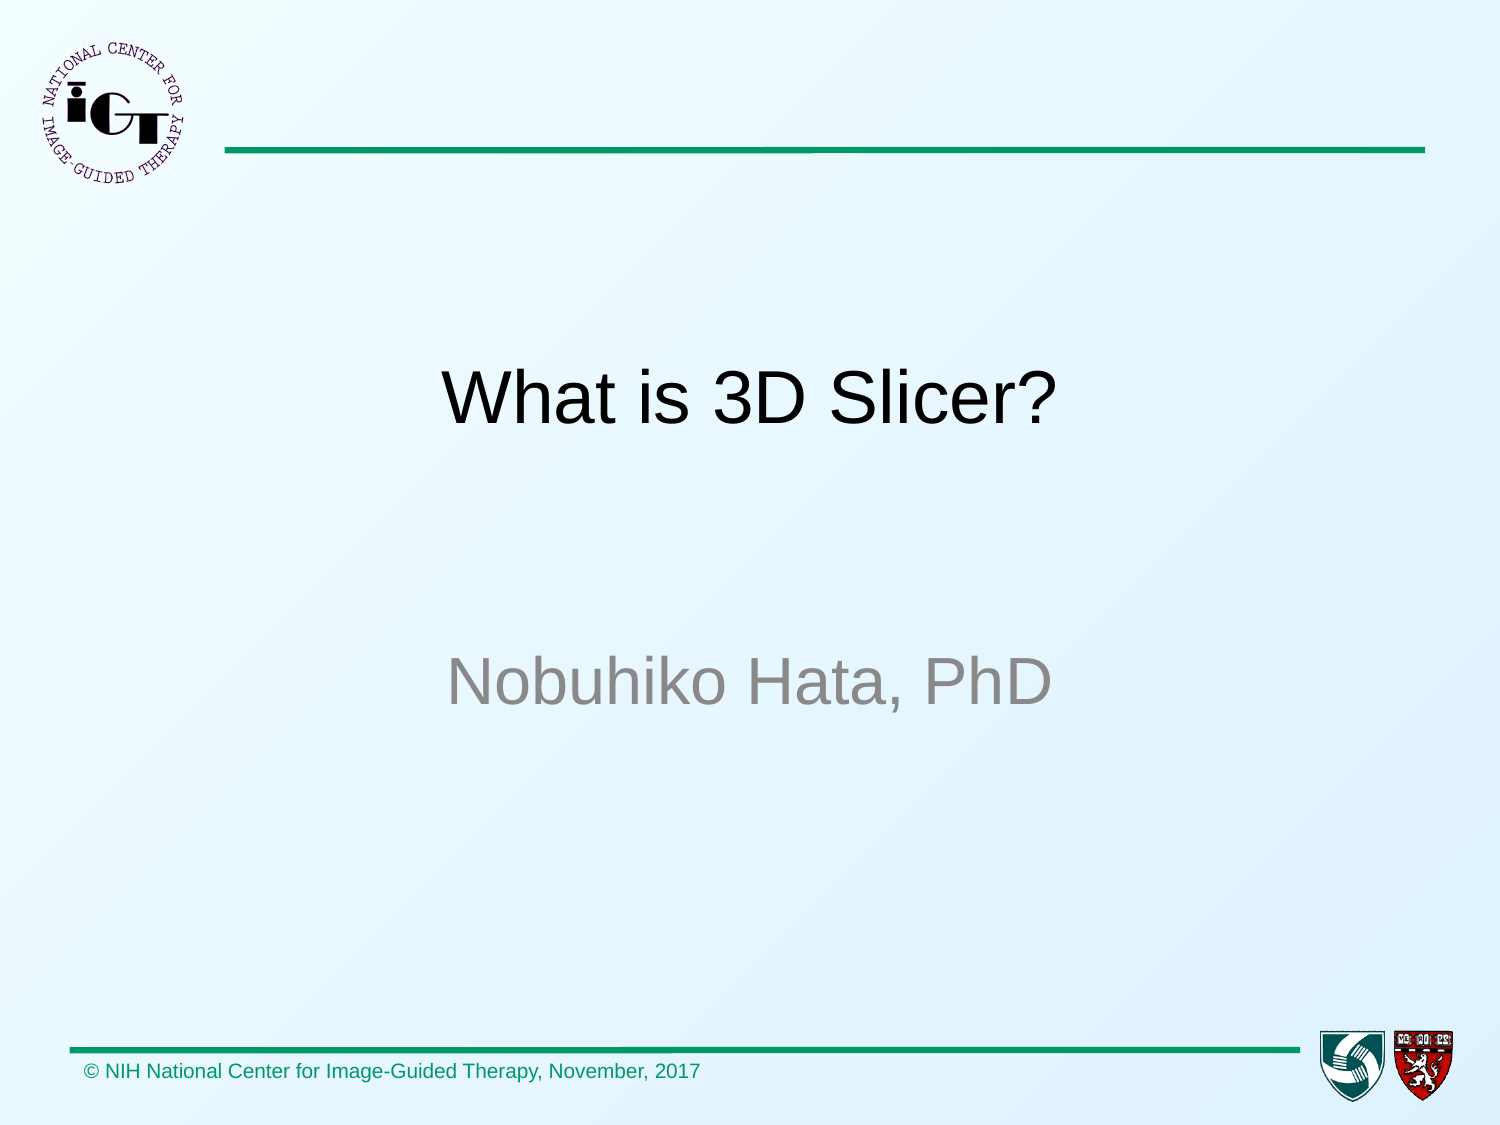

# What is 3D Slicer?
Nobuhiko Hata, PhD